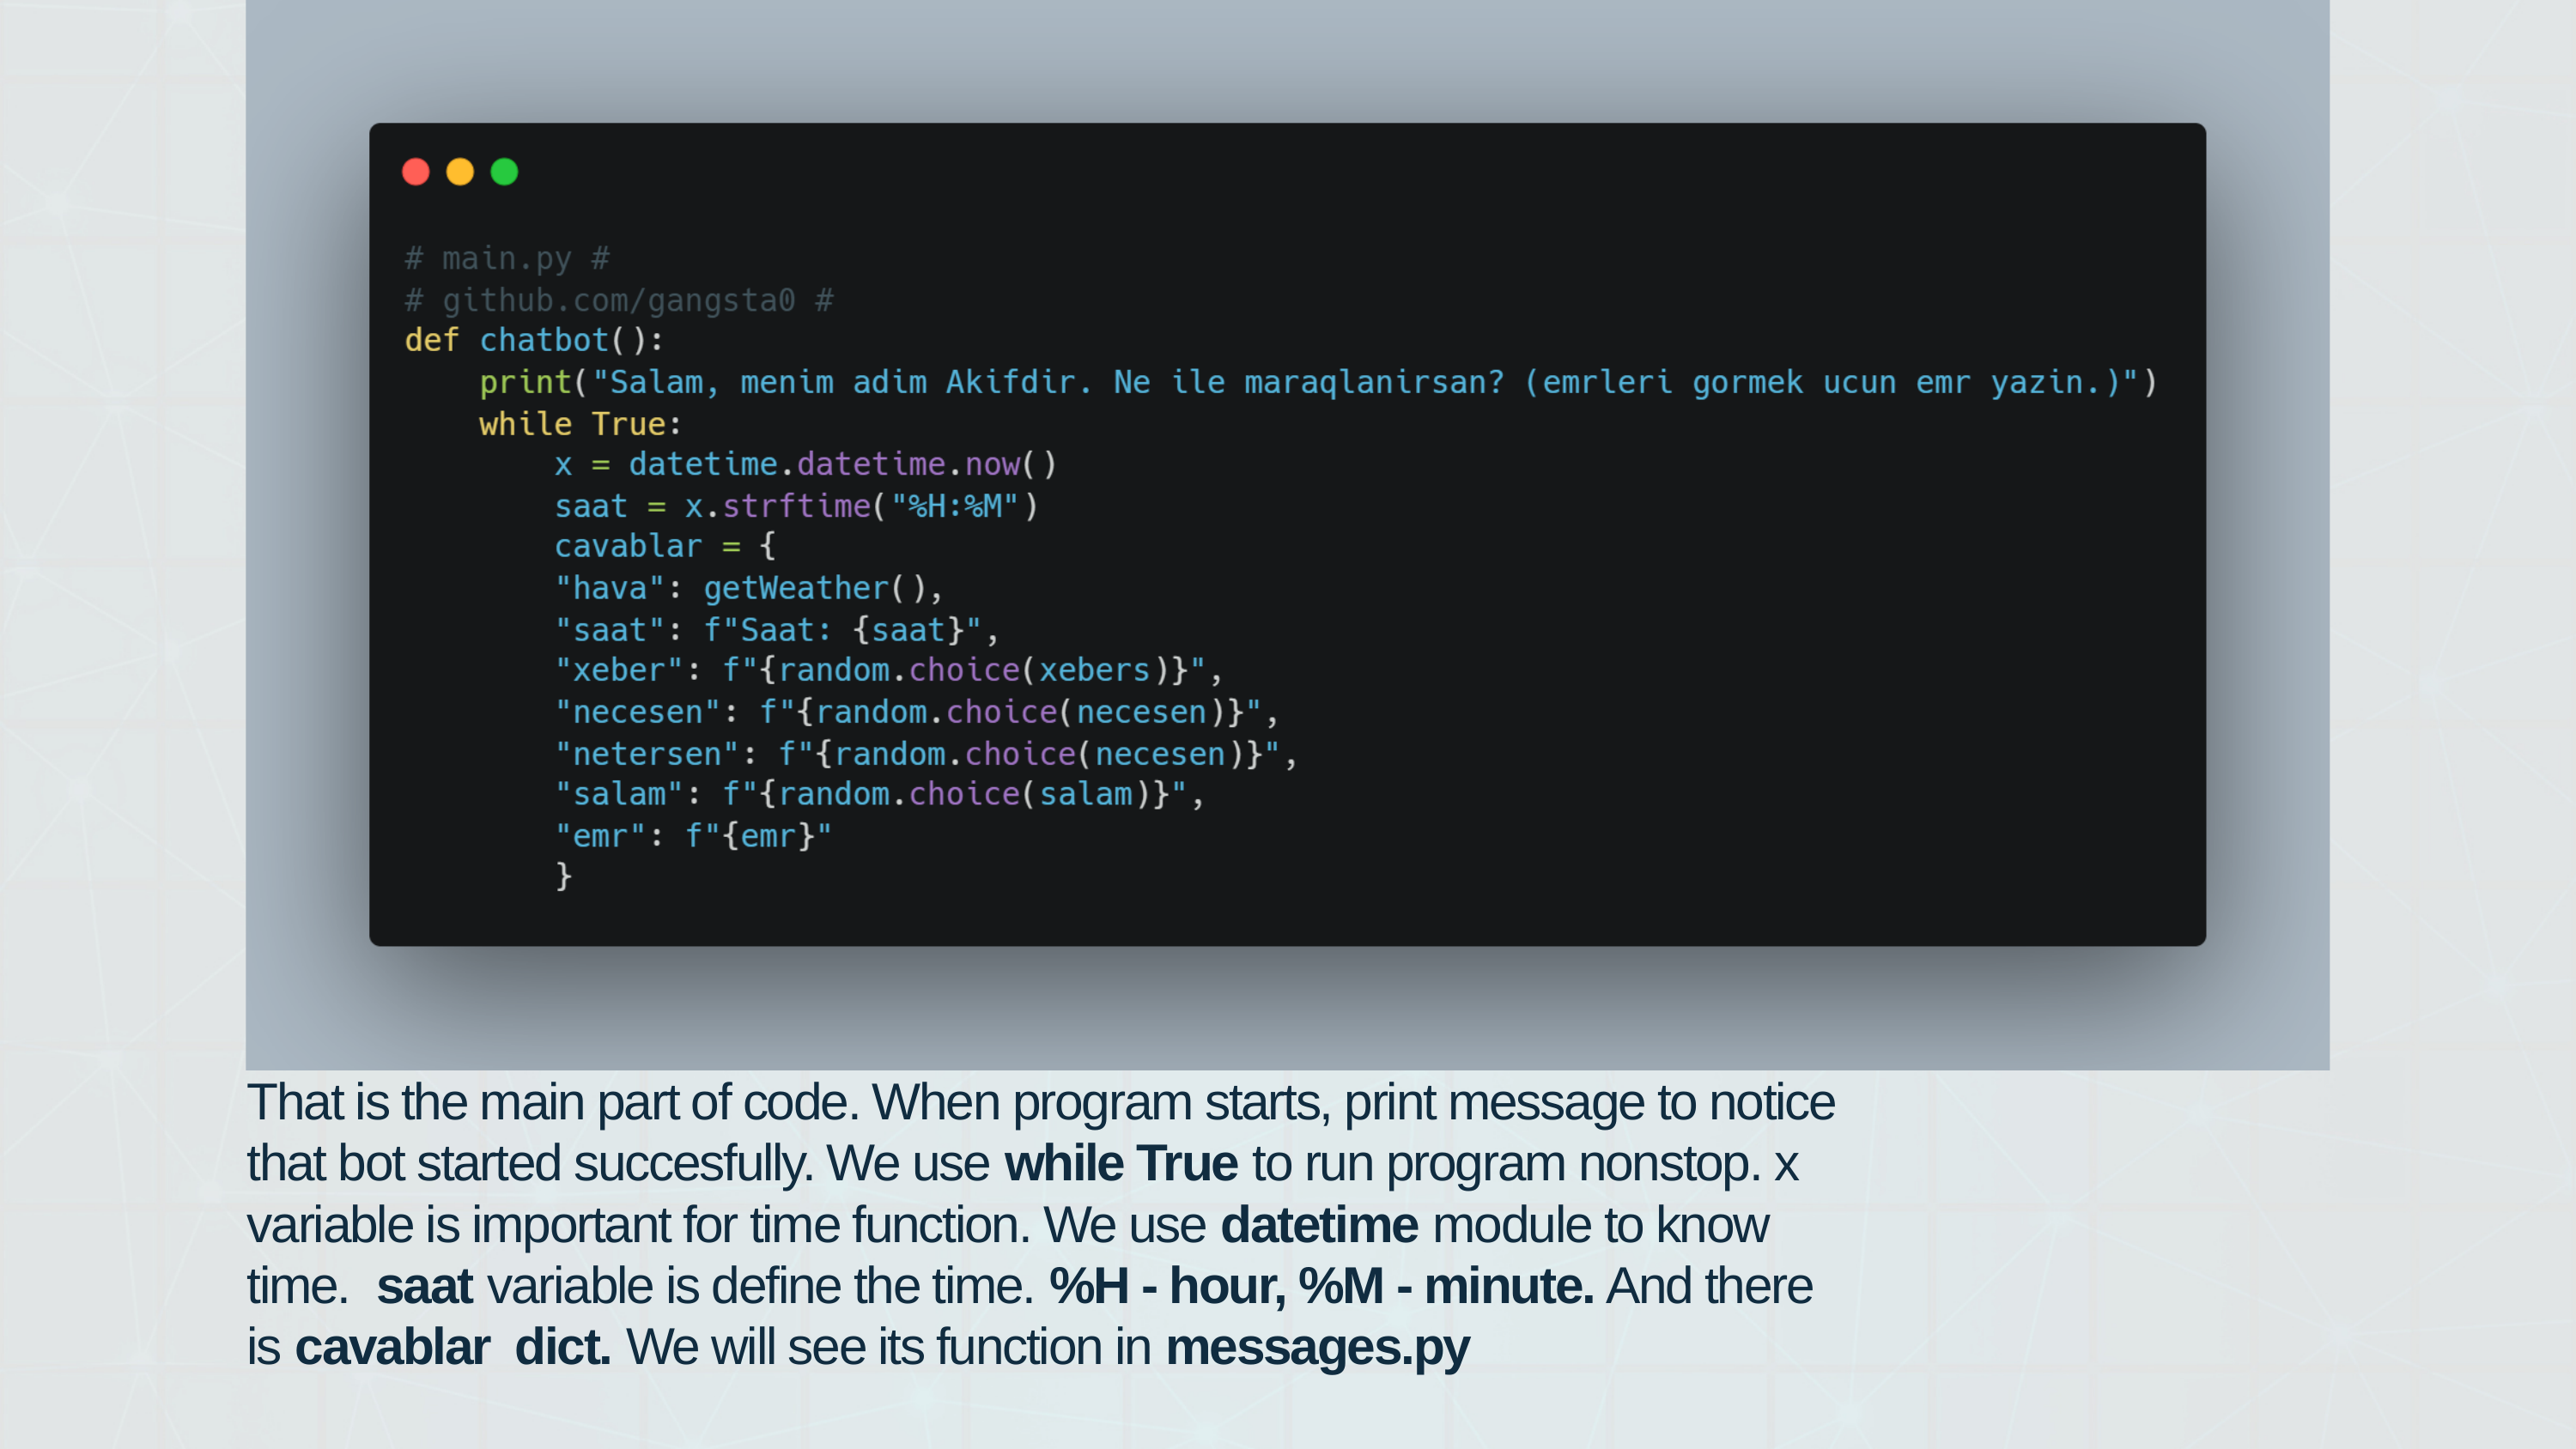

That is the main part of code. When program starts, print message to notice that bot started succesfully. We use while True to run program nonstop. x variable is important for time function. We use datetime module to know time.  saat variable is define the time. %H - hour, %M - minute. And there is cavablar  dict. We will see its function in messages.py